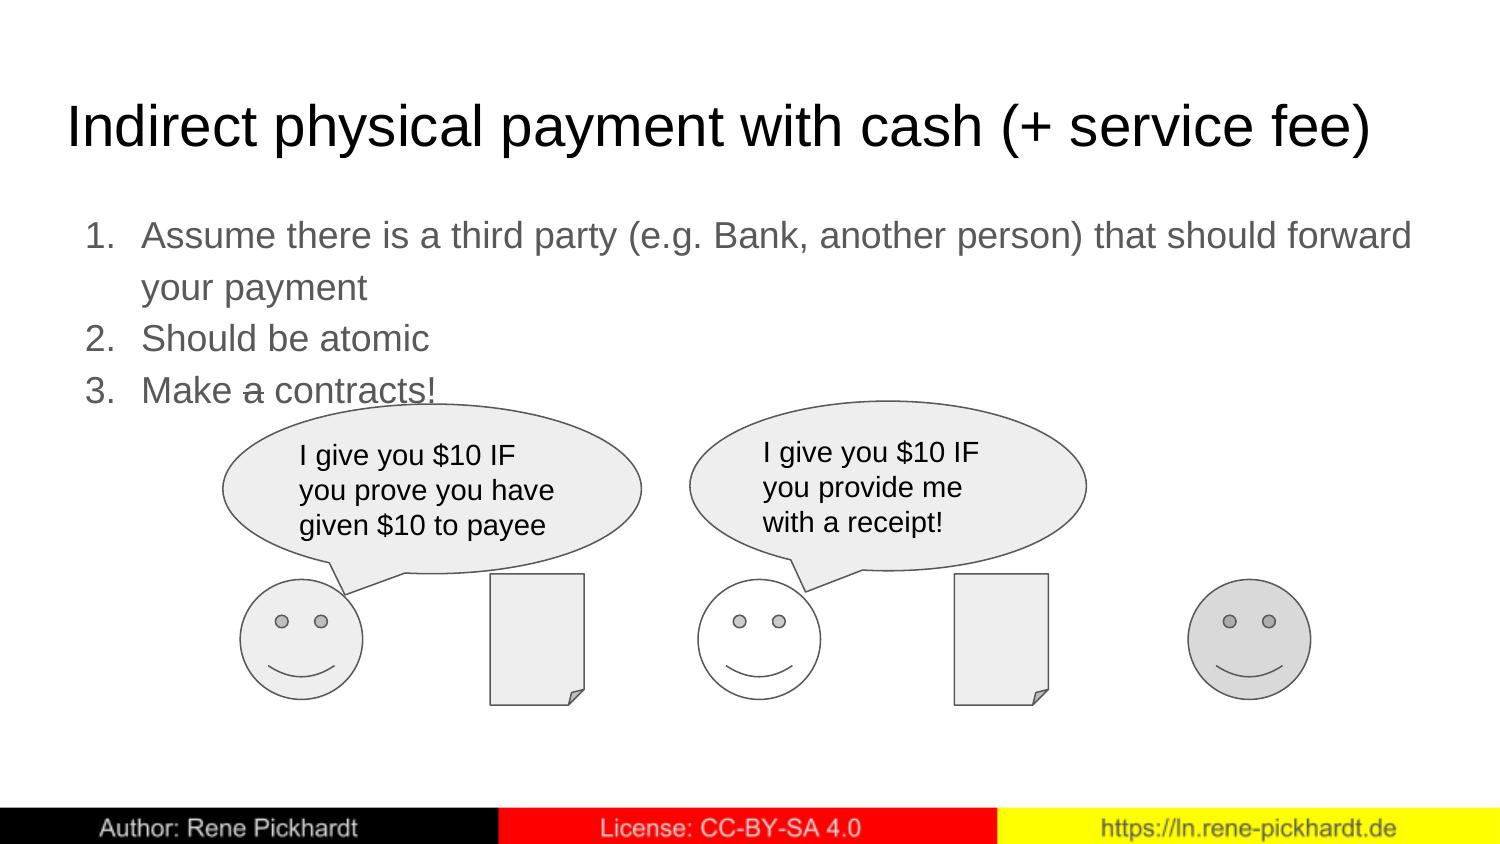

# Indirect physical payment with cash (+ service fee)
Assume there is a third party (e.g. Bank, another person) that should forward your payment
Should be atomic
Make a contracts!
I give you $10 IF you provide me with a receipt!
I give you $10 IF you prove you have given $10 to payee